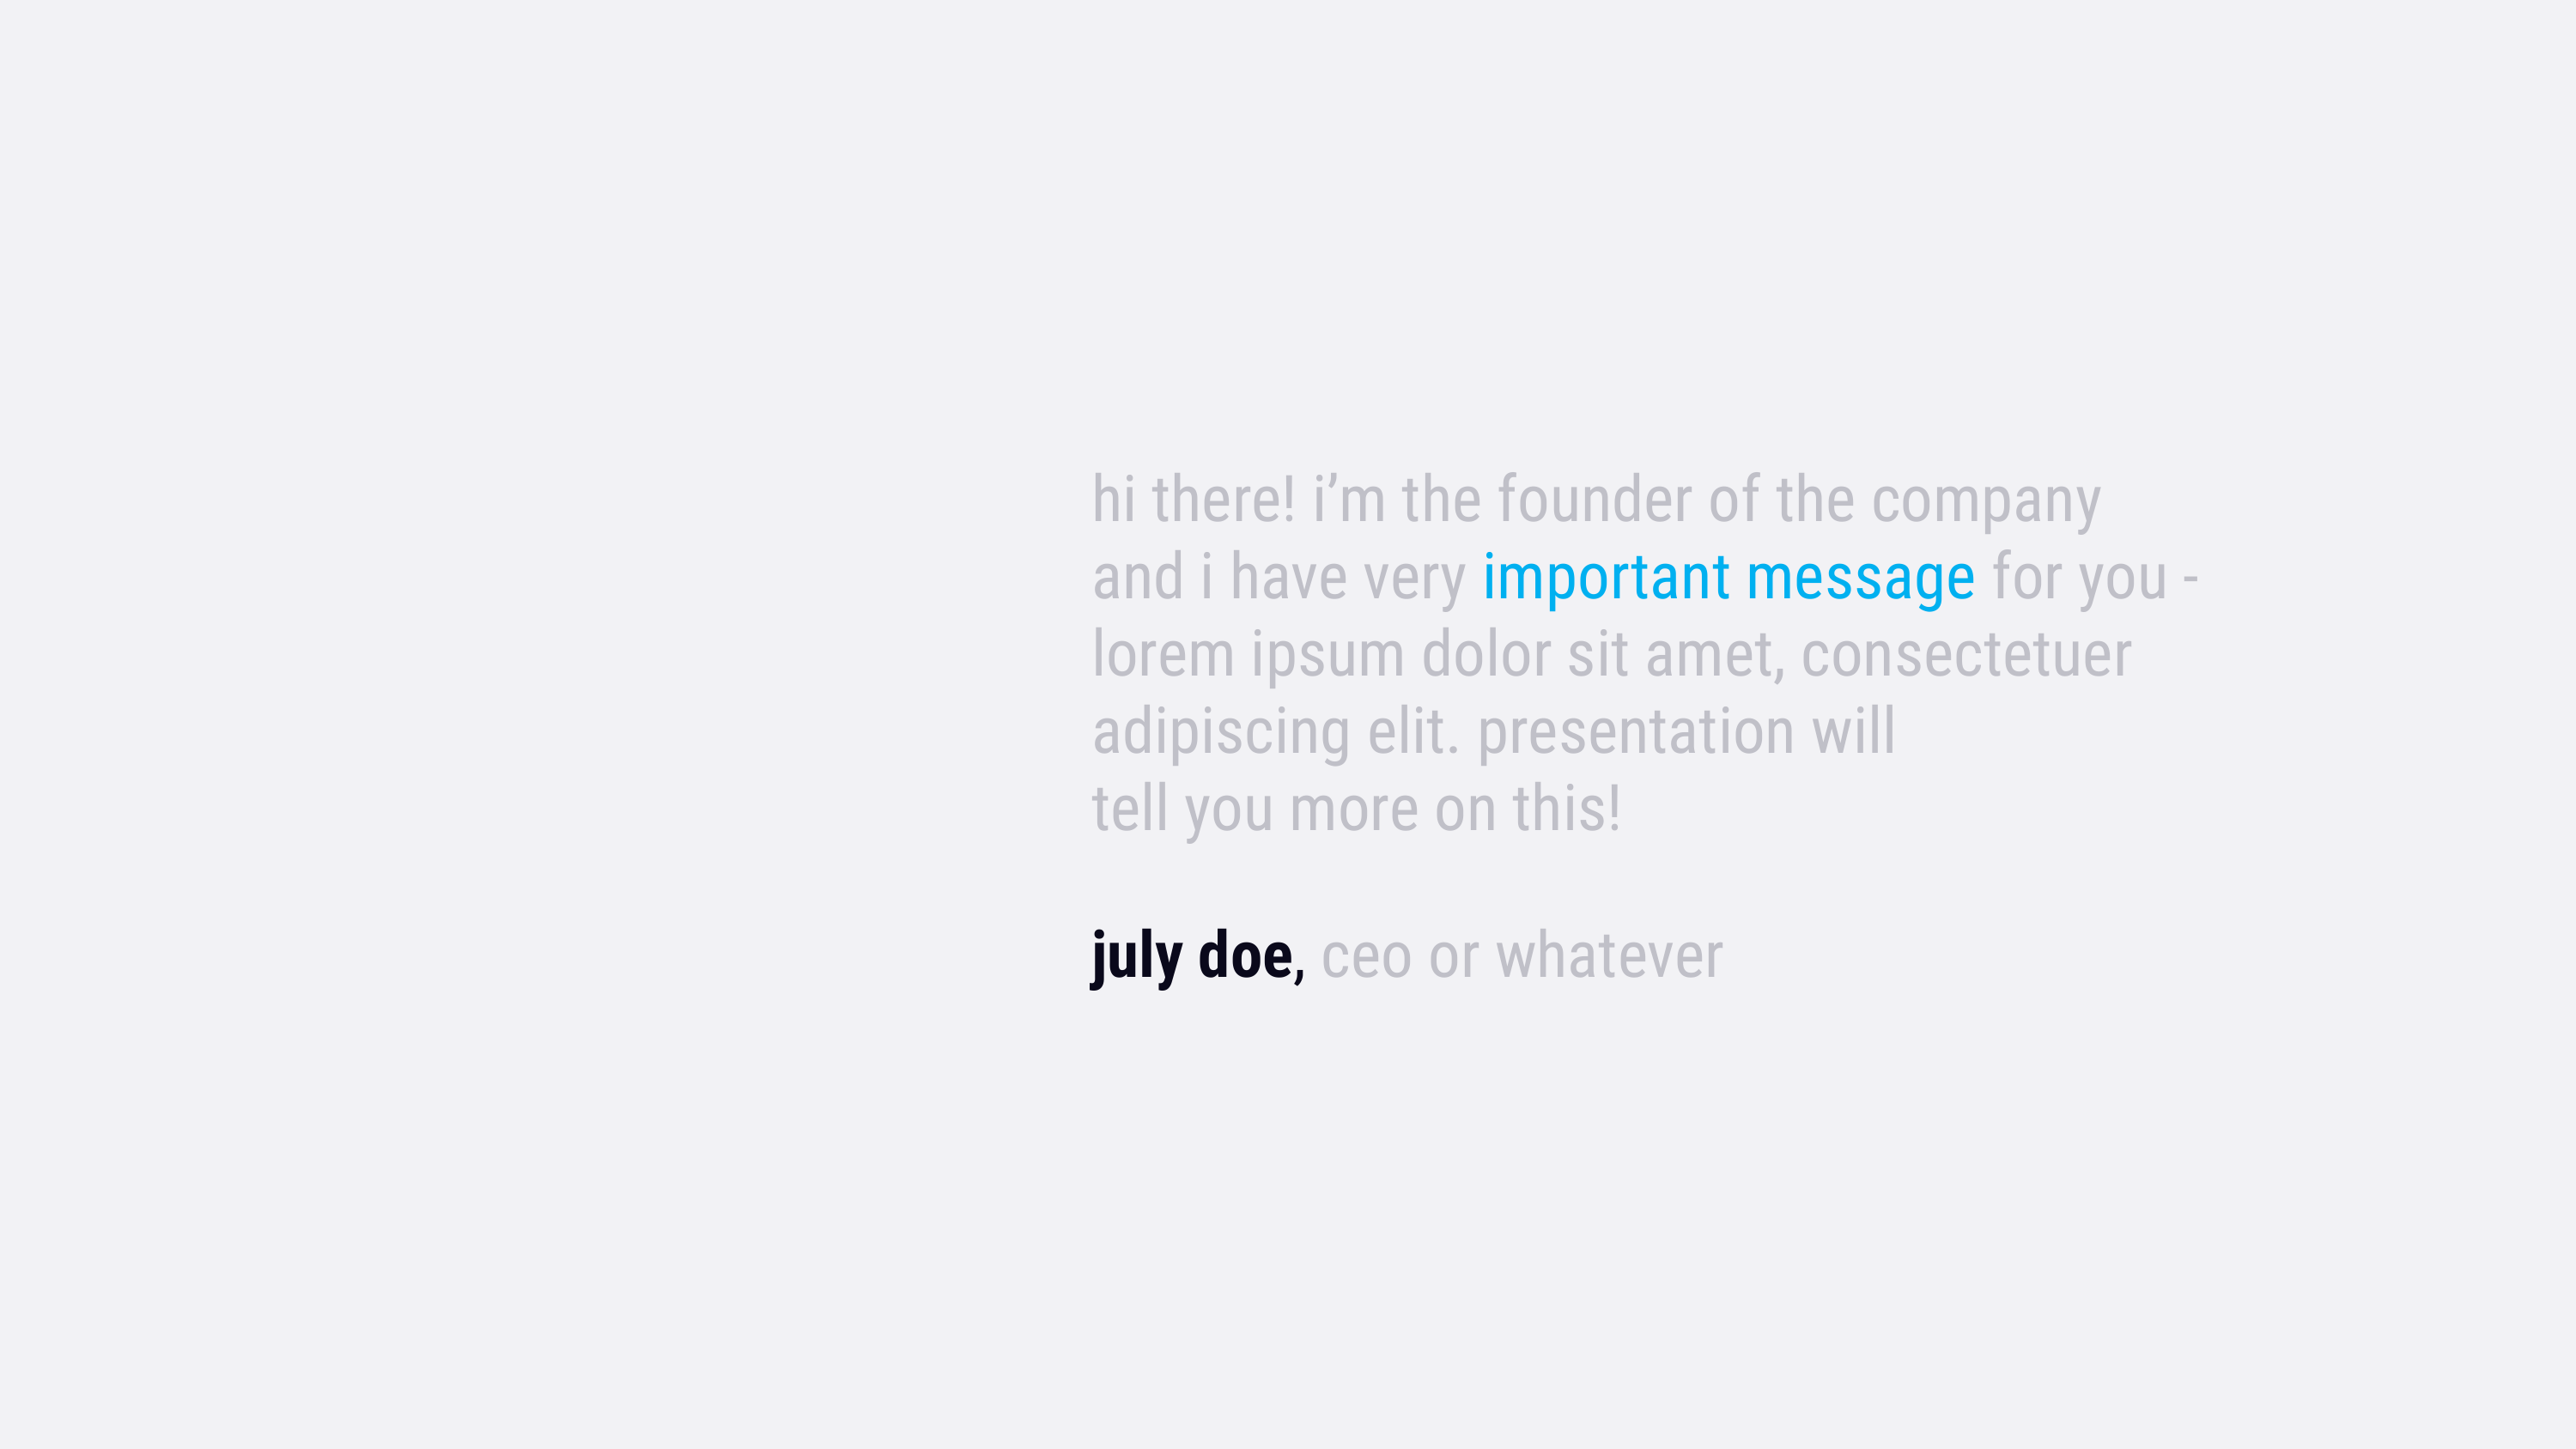

hi there! i’m the founder of the company
and i have very important message for you -  lorem ipsum dolor sit amet, consectetuer adipiscing elit. presentation will
tell you more on this!
july doe, ceo or whatever